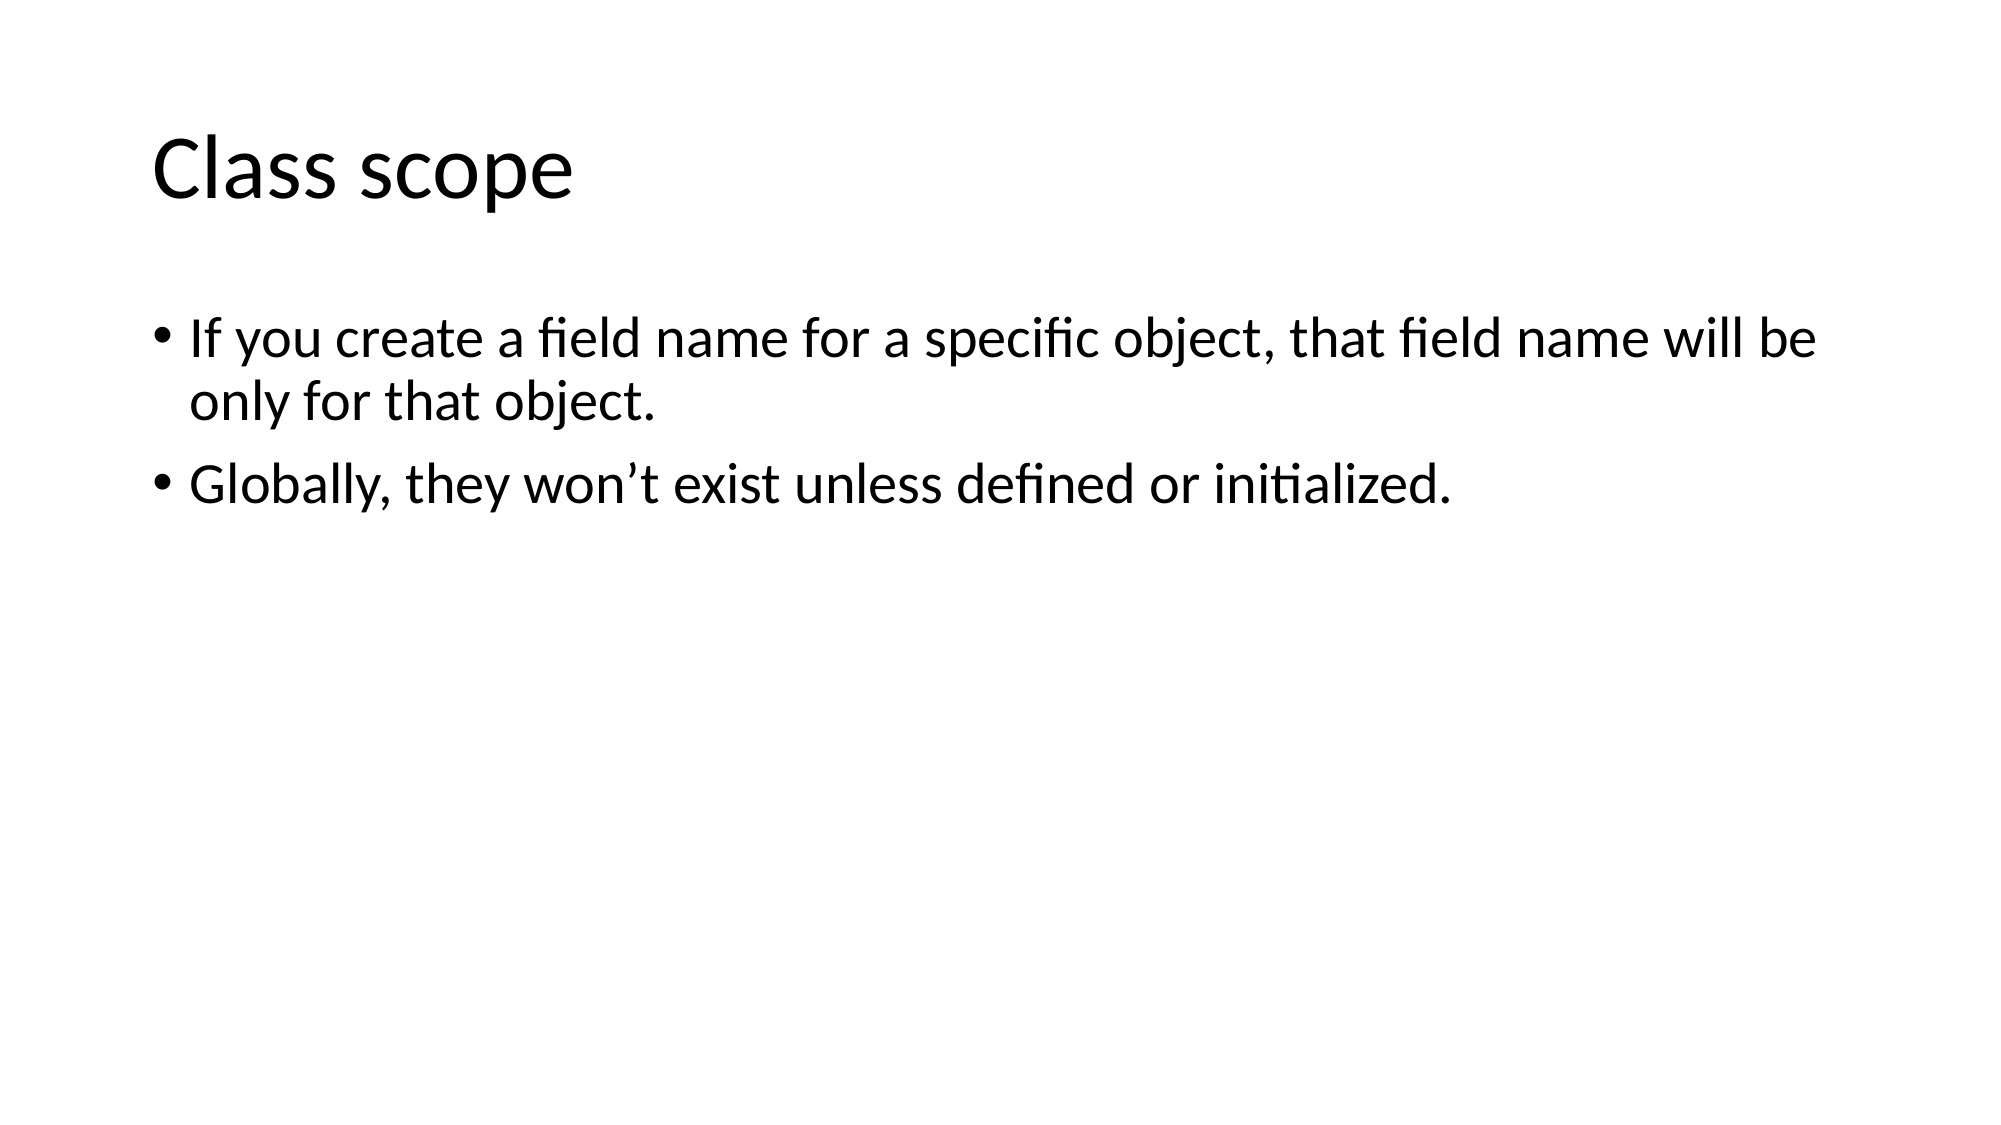

# Class scope
If you create a field name for a specific object, that field name will be only for that object.
Globally, they won’t exist unless defined or initialized.